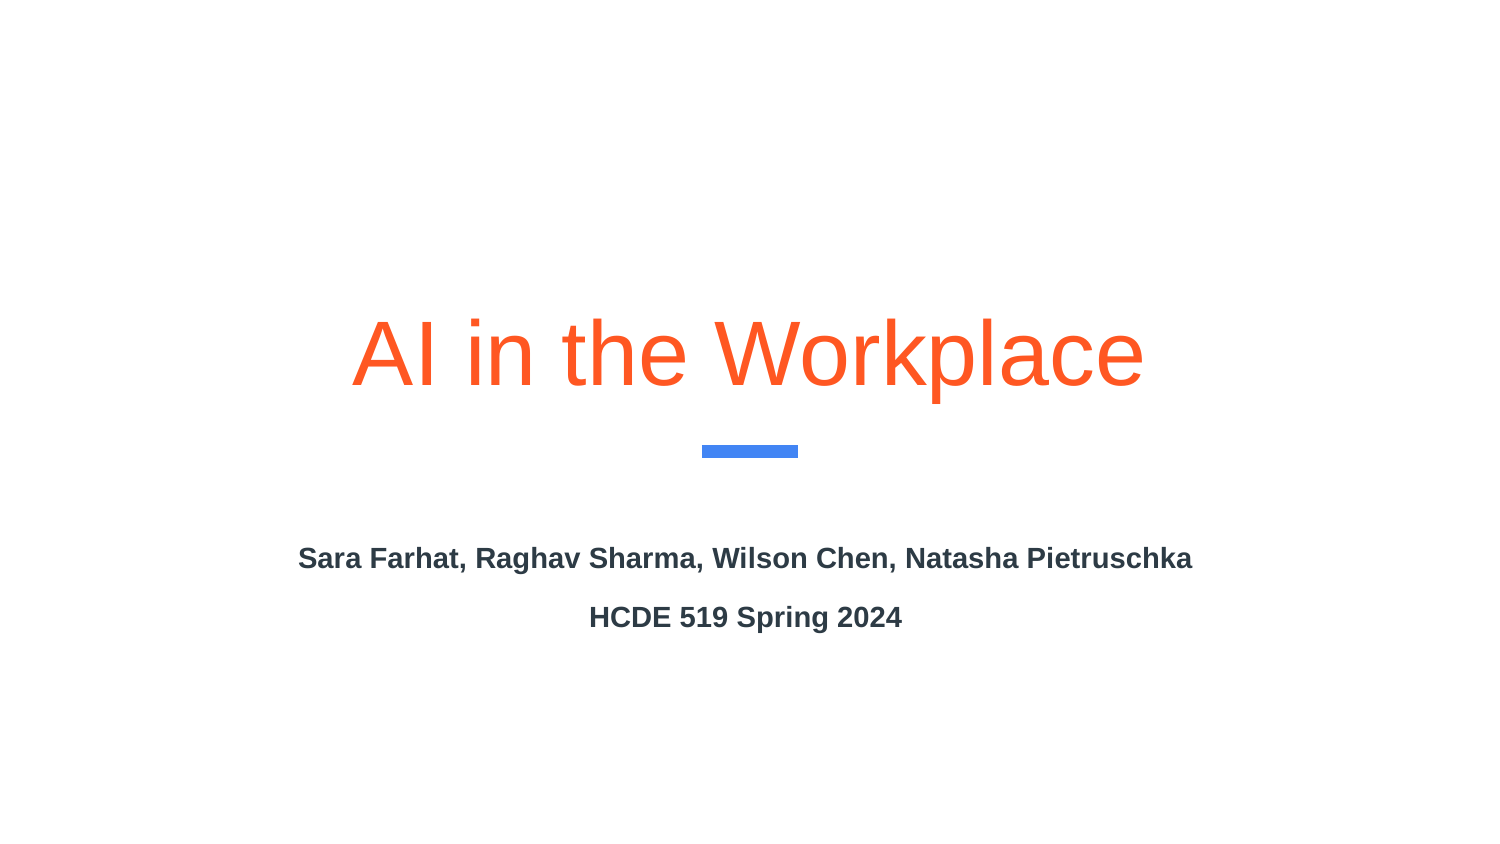

# AI in the Workplace
Sara Farhat, Raghav Sharma, Wilson Chen, Natasha Pietruschka
HCDE 519 Spring 2024